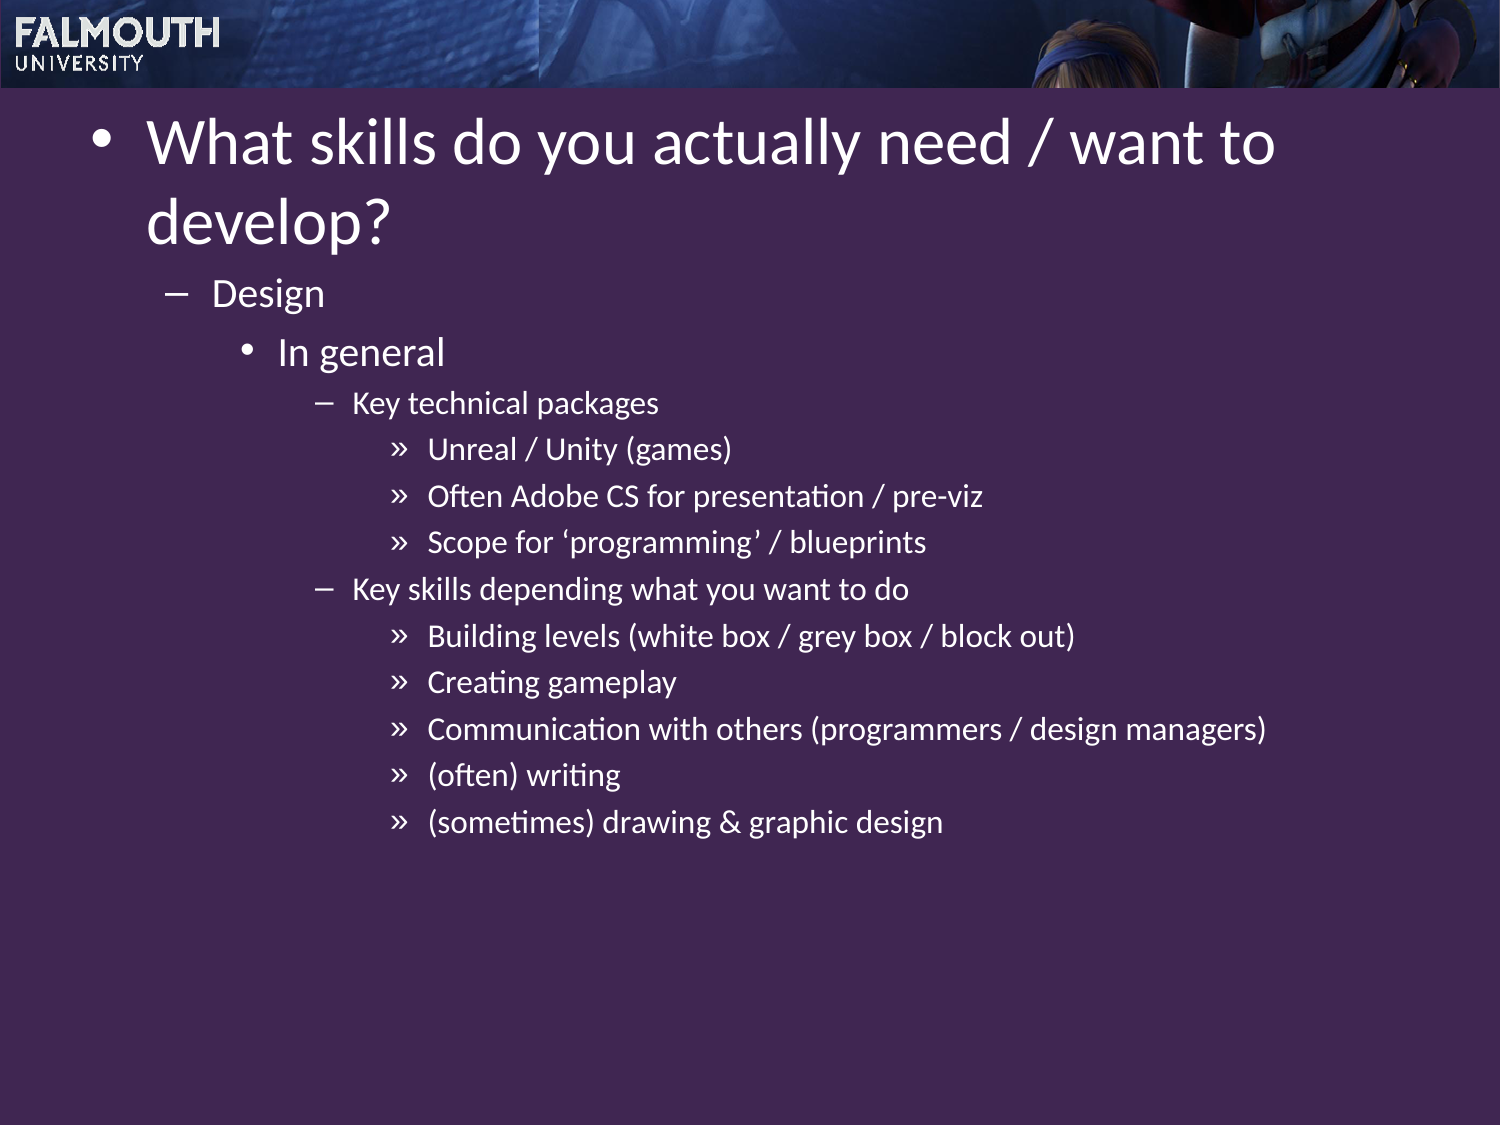

What skills do you actually need / want to develop?
Design
In general
Key technical packages
Unreal / Unity (games)
Often Adobe CS for presentation / pre-viz
Scope for ‘programming’ / blueprints
Key skills depending what you want to do
Building levels (white box / grey box / block out)
Creating gameplay
Communication with others (programmers / design managers)
(often) writing
(sometimes) drawing & graphic design